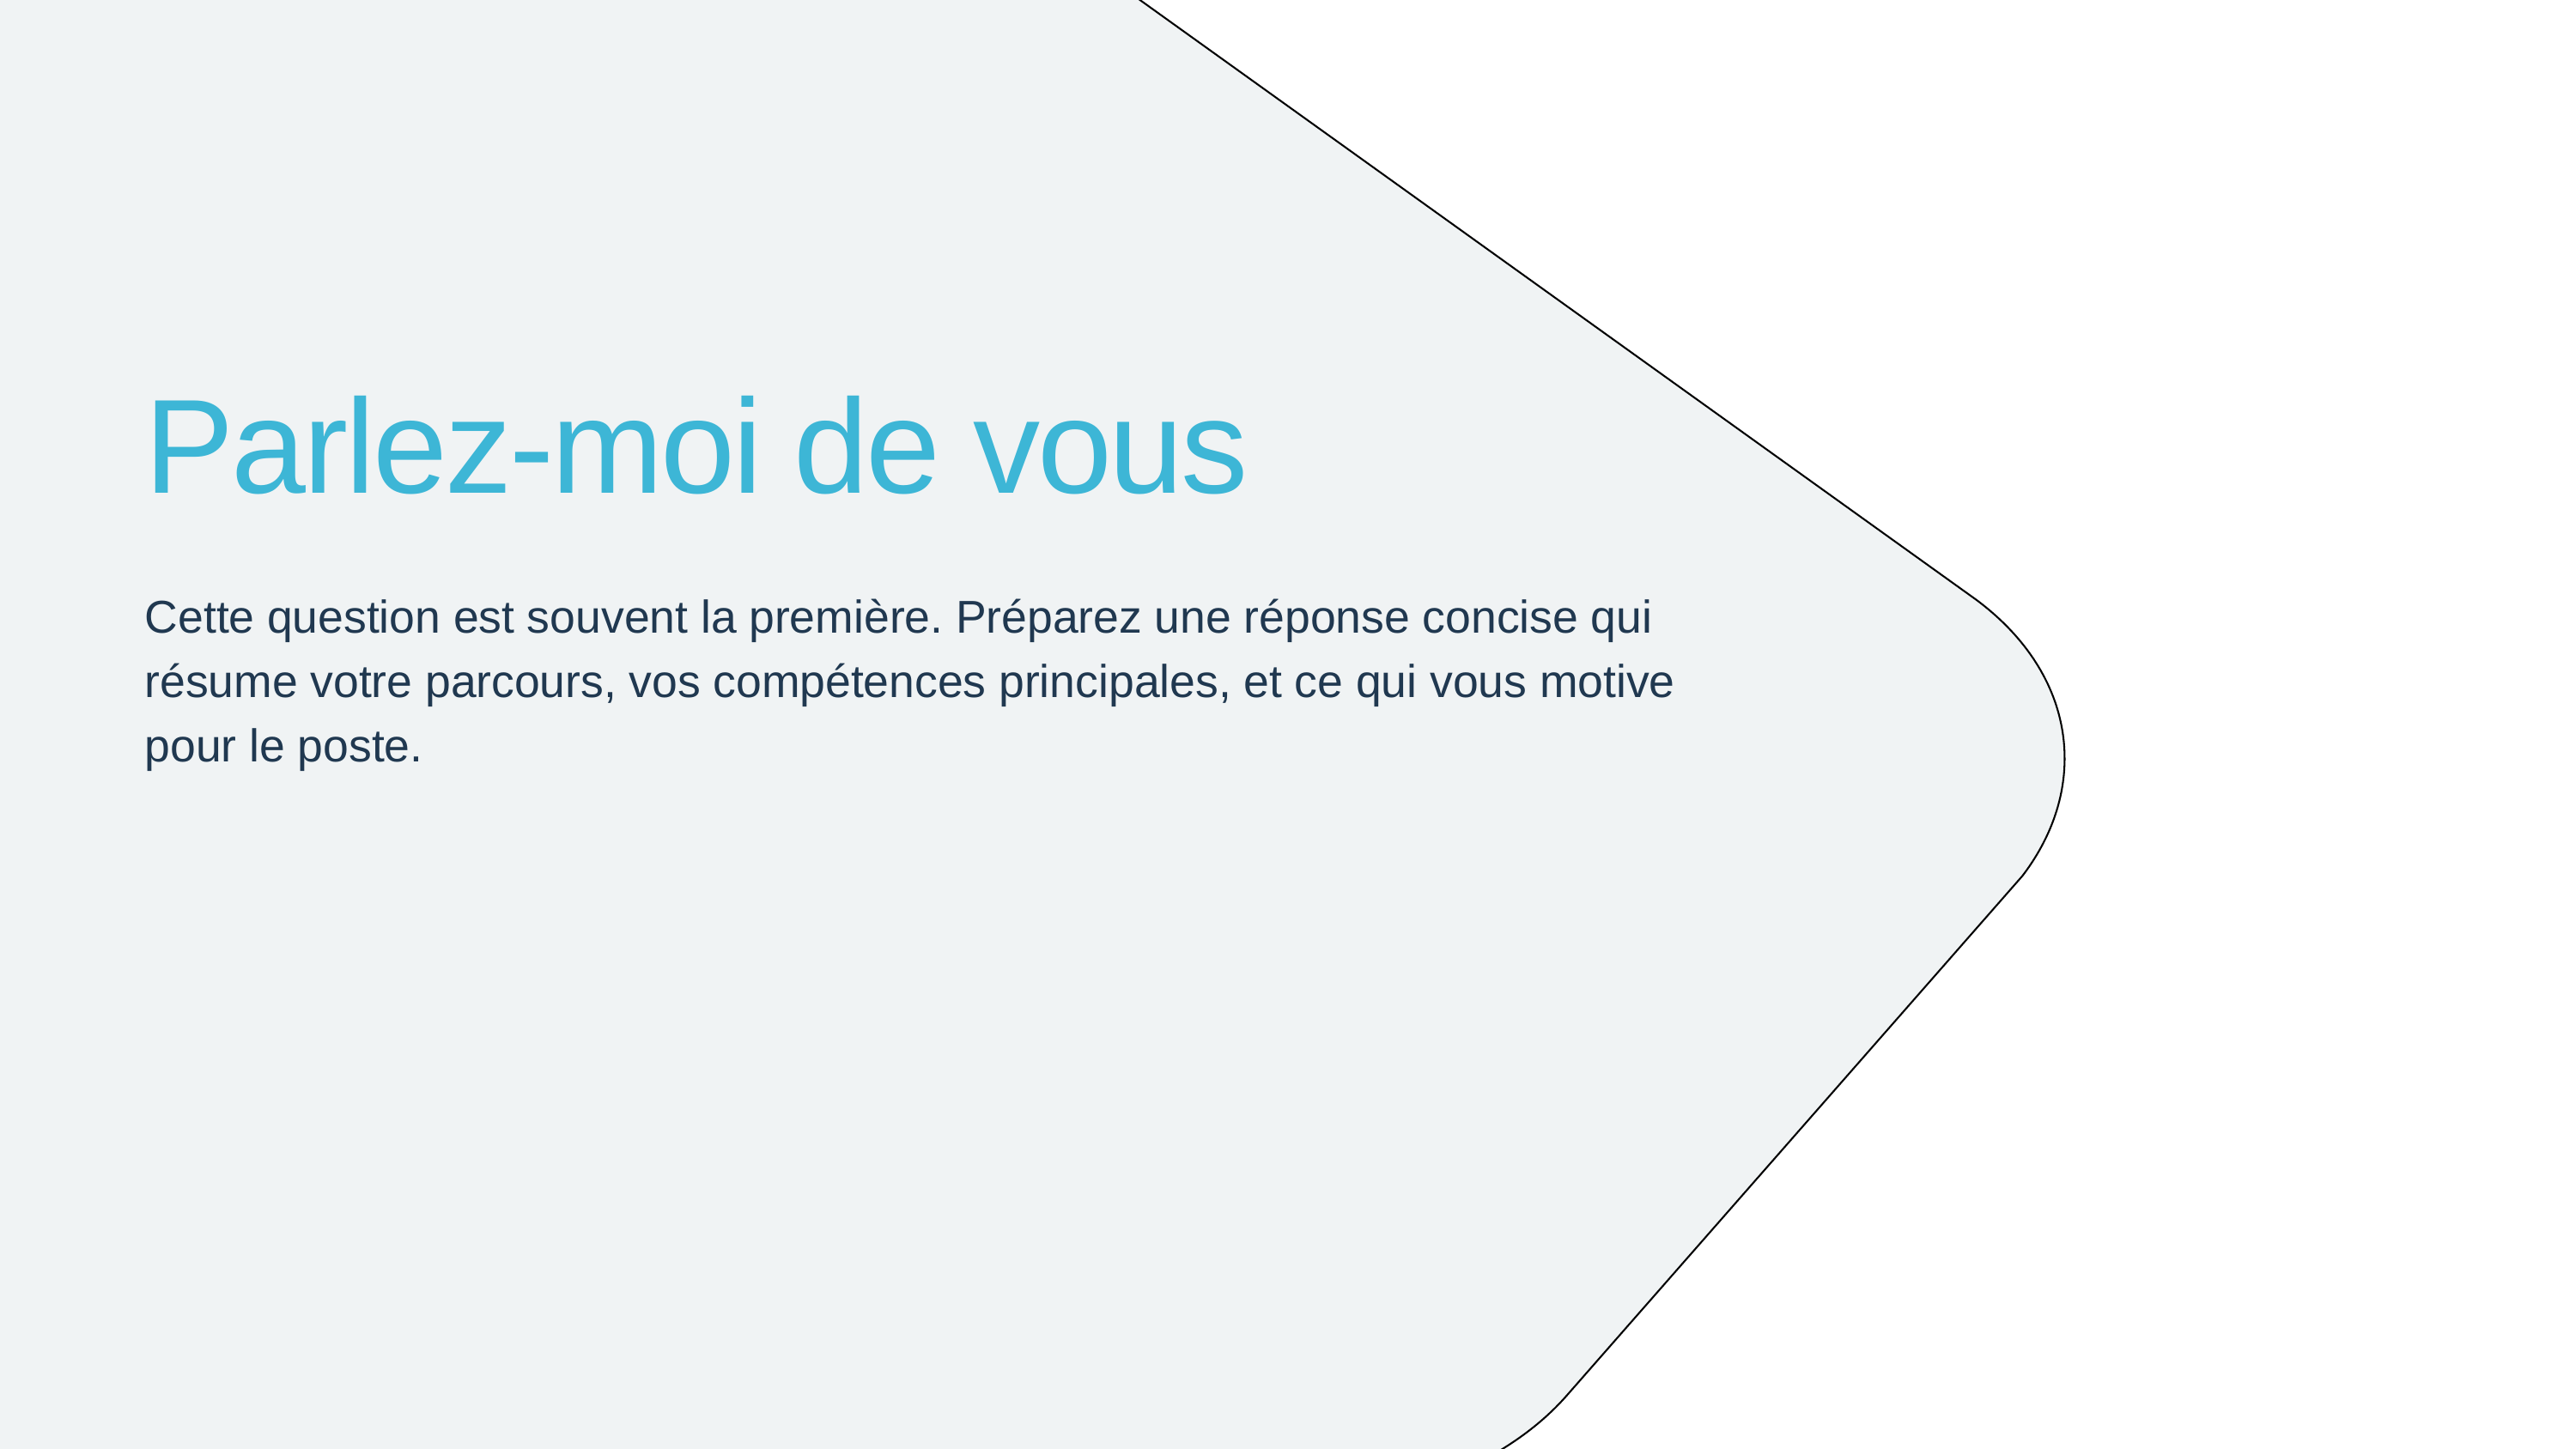

Parlez-moi de vous
Cette question est souvent la première. Préparez une réponse concise qui résume votre parcours, vos compétences principales, et ce qui vous motive pour le poste.